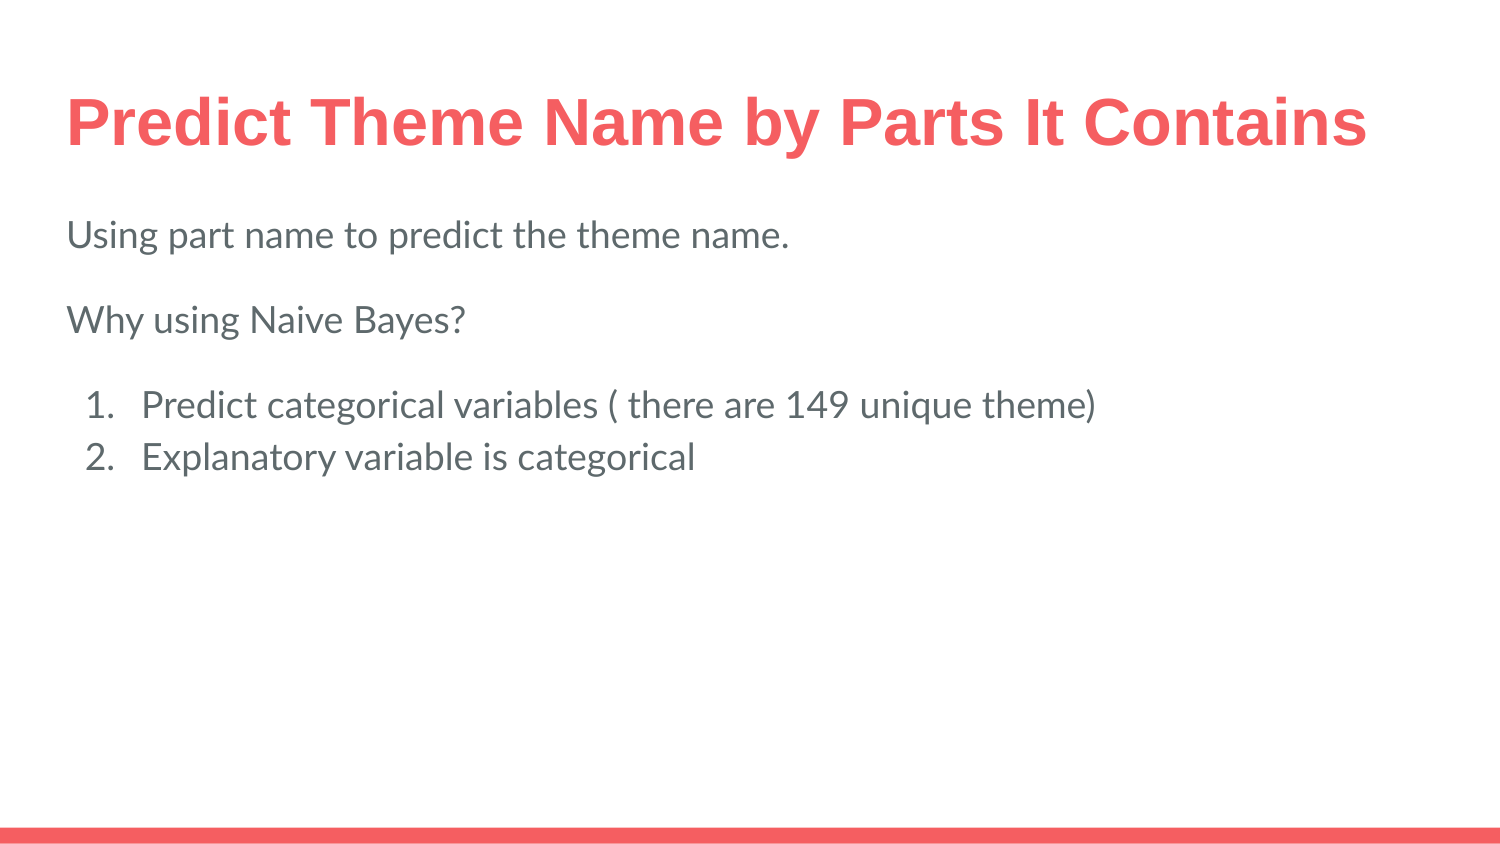

# Predict Theme Name by Parts It Contains
Using part name to predict the theme name.
Why using Naive Bayes?
Predict categorical variables ( there are 149 unique theme)
Explanatory variable is categorical